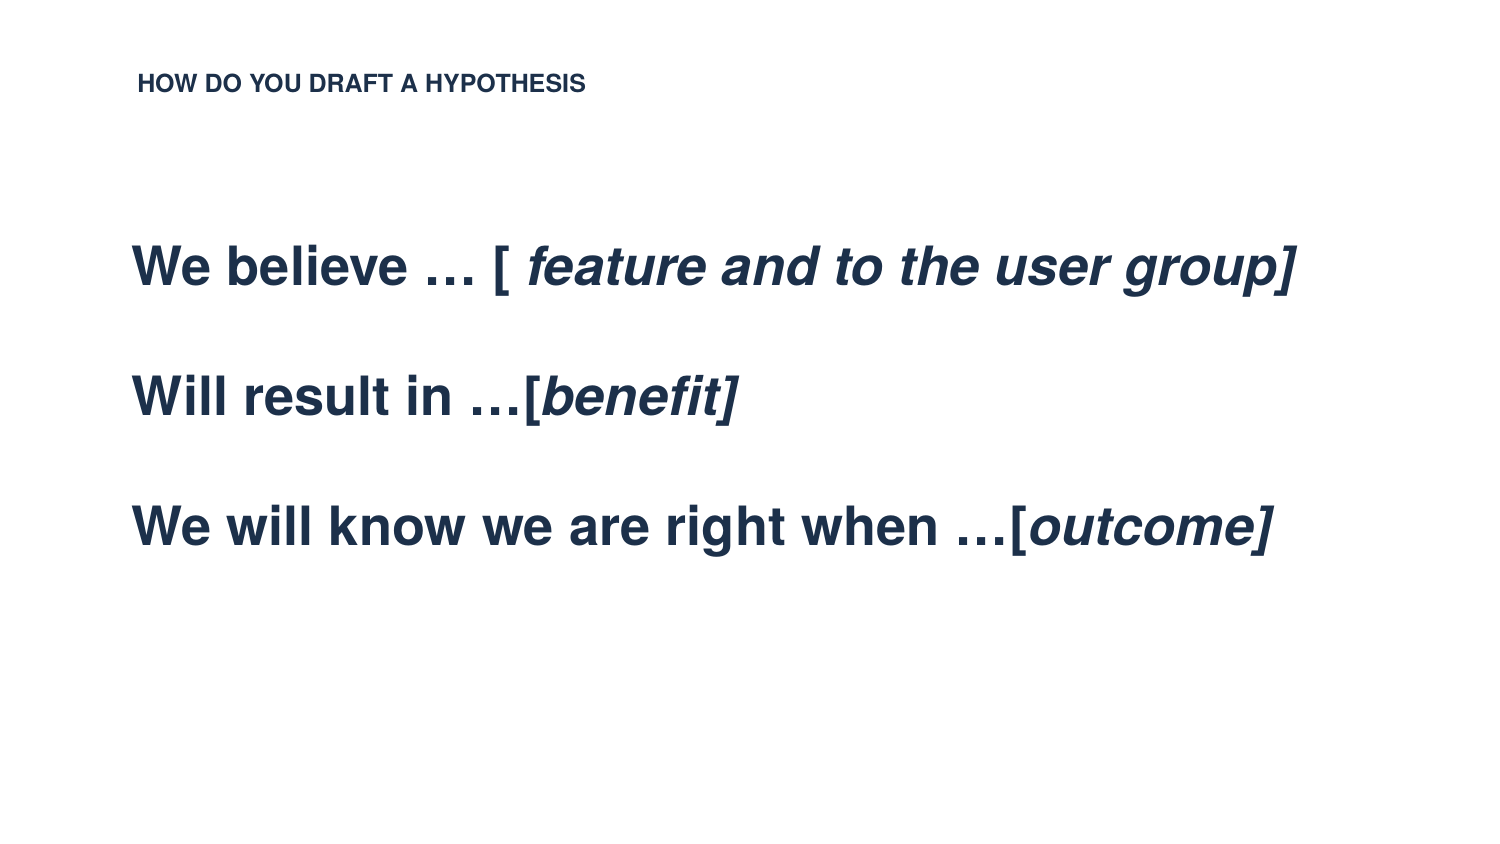

HOW DO YOU DRAFT A HYPOTHESIS
# We believe … [ feature and to the user group]

Will result in …[benefit]

We will know we are right when …[outcome]